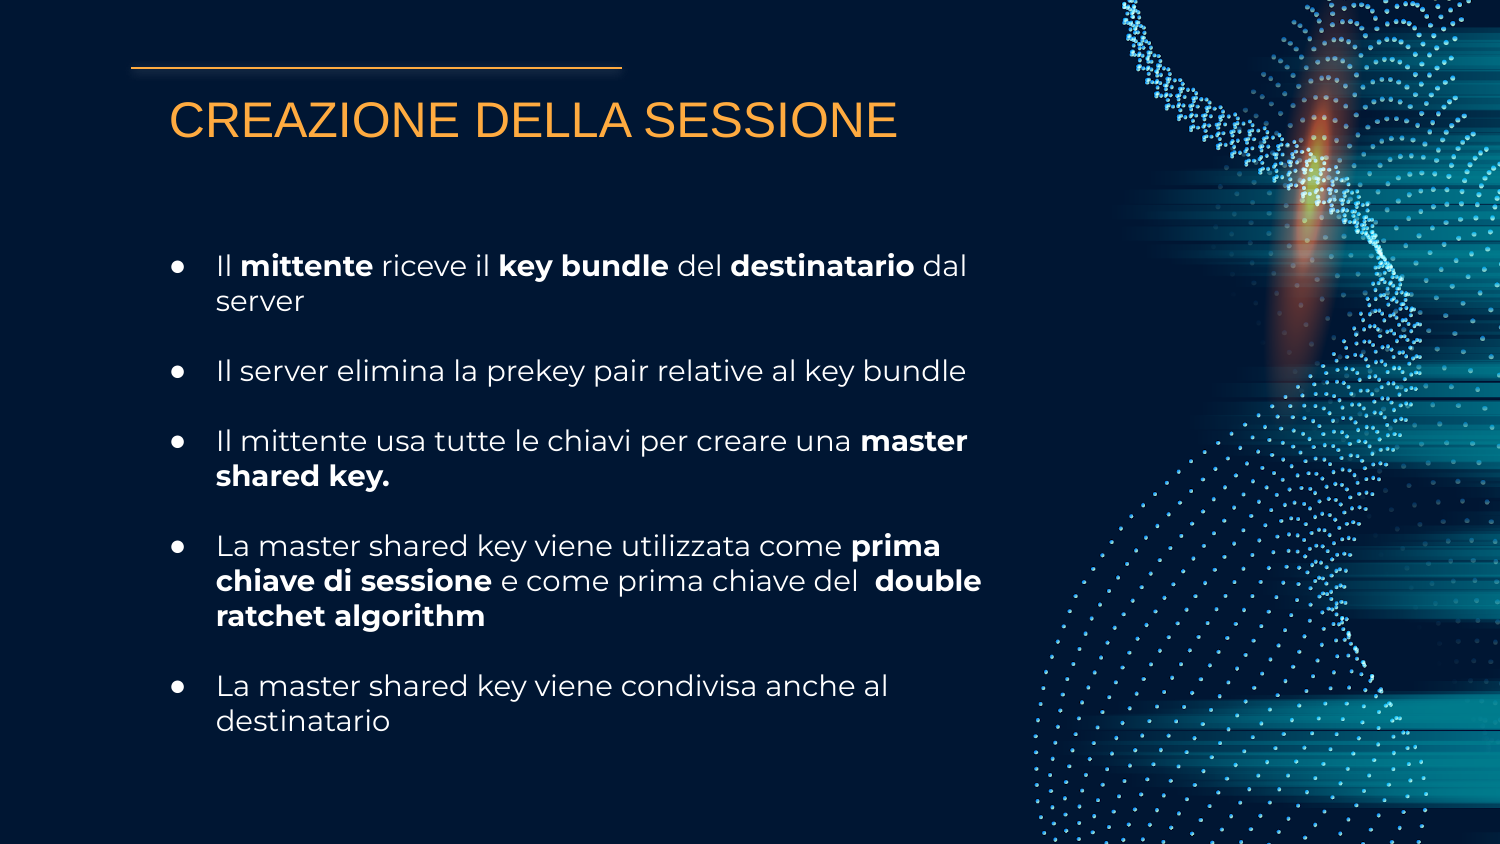

# CREAZIONE DELLA SESSIONE
Il mittente riceve il key bundle del destinatario dal server

Il server elimina la prekey pair relative al key bundle

Il mittente usa tutte le chiavi per creare una master shared key.

La master shared key viene utilizzata come prima chiave di sessione e come prima chiave del  double ratchet algorithm

La master shared key viene condivisa anche al destinatario